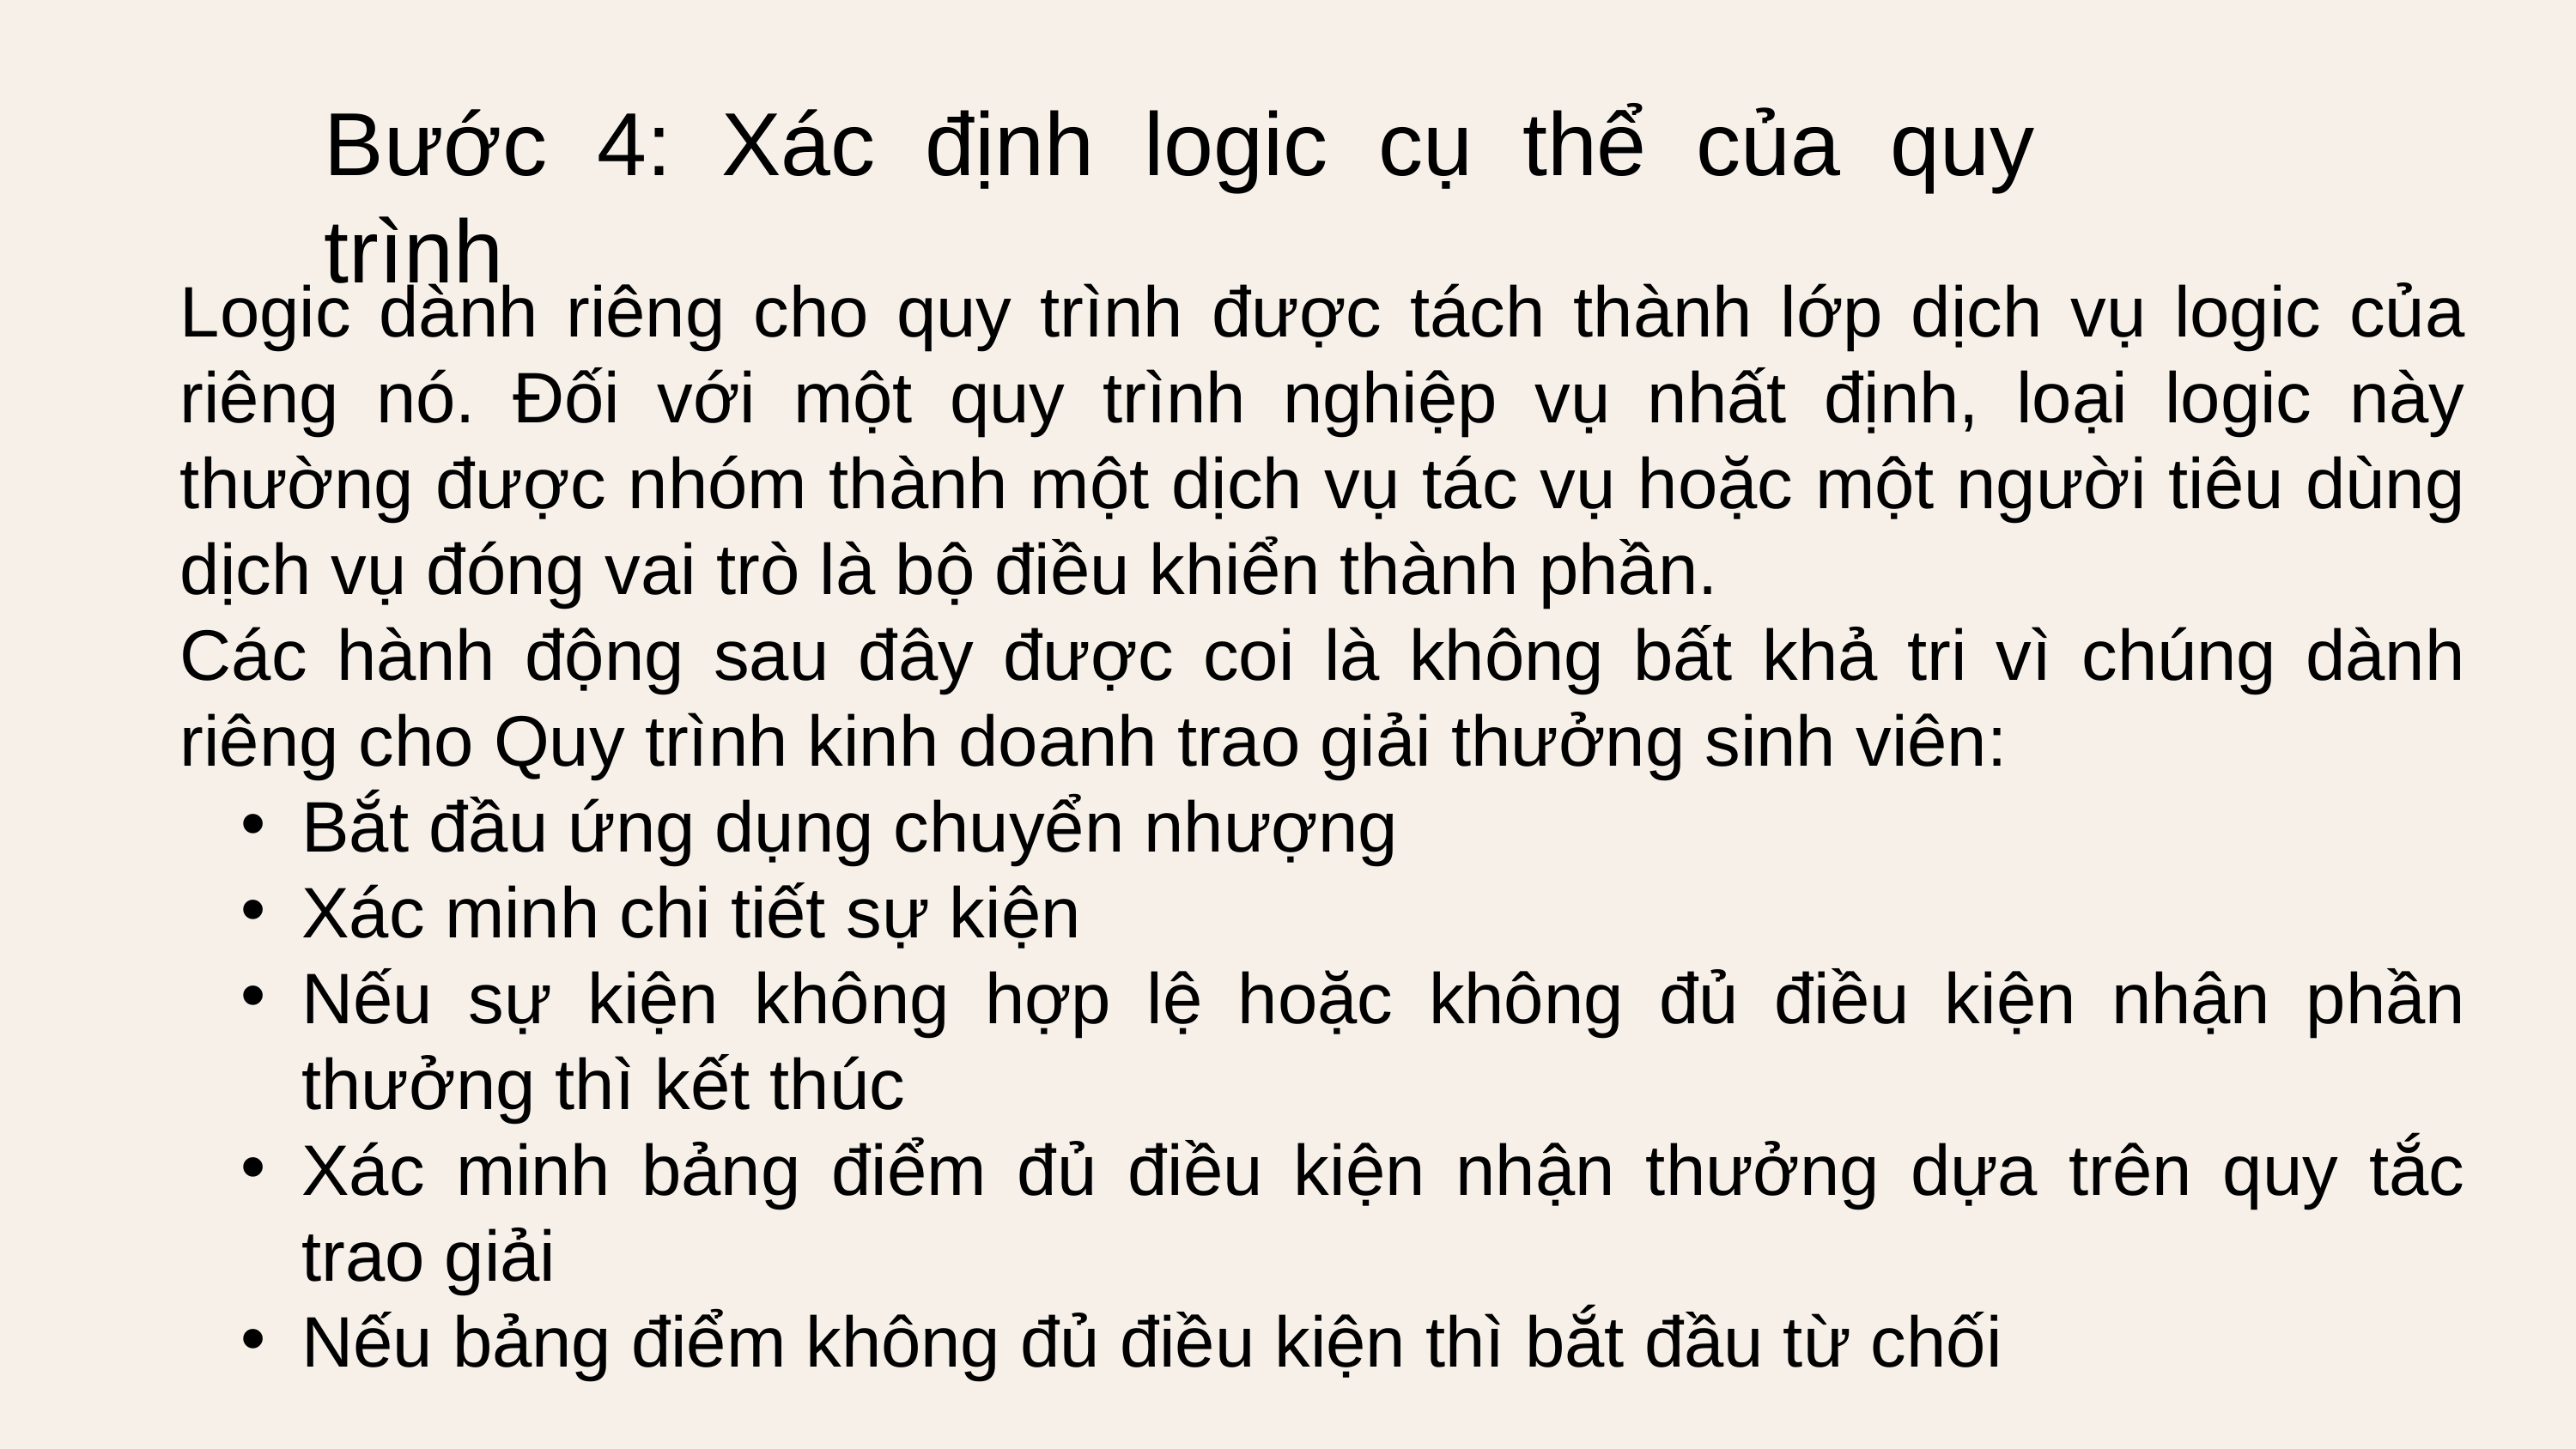

Bước 4: Xác định logic cụ thể của quy trình
Logic dành riêng cho quy trình được tách thành lớp dịch vụ logic của riêng nó. Đối với một quy trình nghiệp vụ nhất định, loại logic này thường được nhóm thành một dịch vụ tác vụ hoặc một người tiêu dùng dịch vụ đóng vai trò là bộ điều khiển thành phần.
Các hành động sau đây được coi là không bất khả tri vì chúng dành riêng cho Quy trình kinh doanh trao giải thưởng sinh viên:
Bắt đầu ứng dụng chuyển nhượng
Xác minh chi tiết sự kiện
Nếu sự kiện không hợp lệ hoặc không đủ điều kiện nhận phần thưởng thì kết thúc
Xác minh bảng điểm đủ điều kiện nhận thưởng dựa trên quy tắc trao giải
Nếu bảng điểm không đủ điều kiện thì bắt đầu từ chối